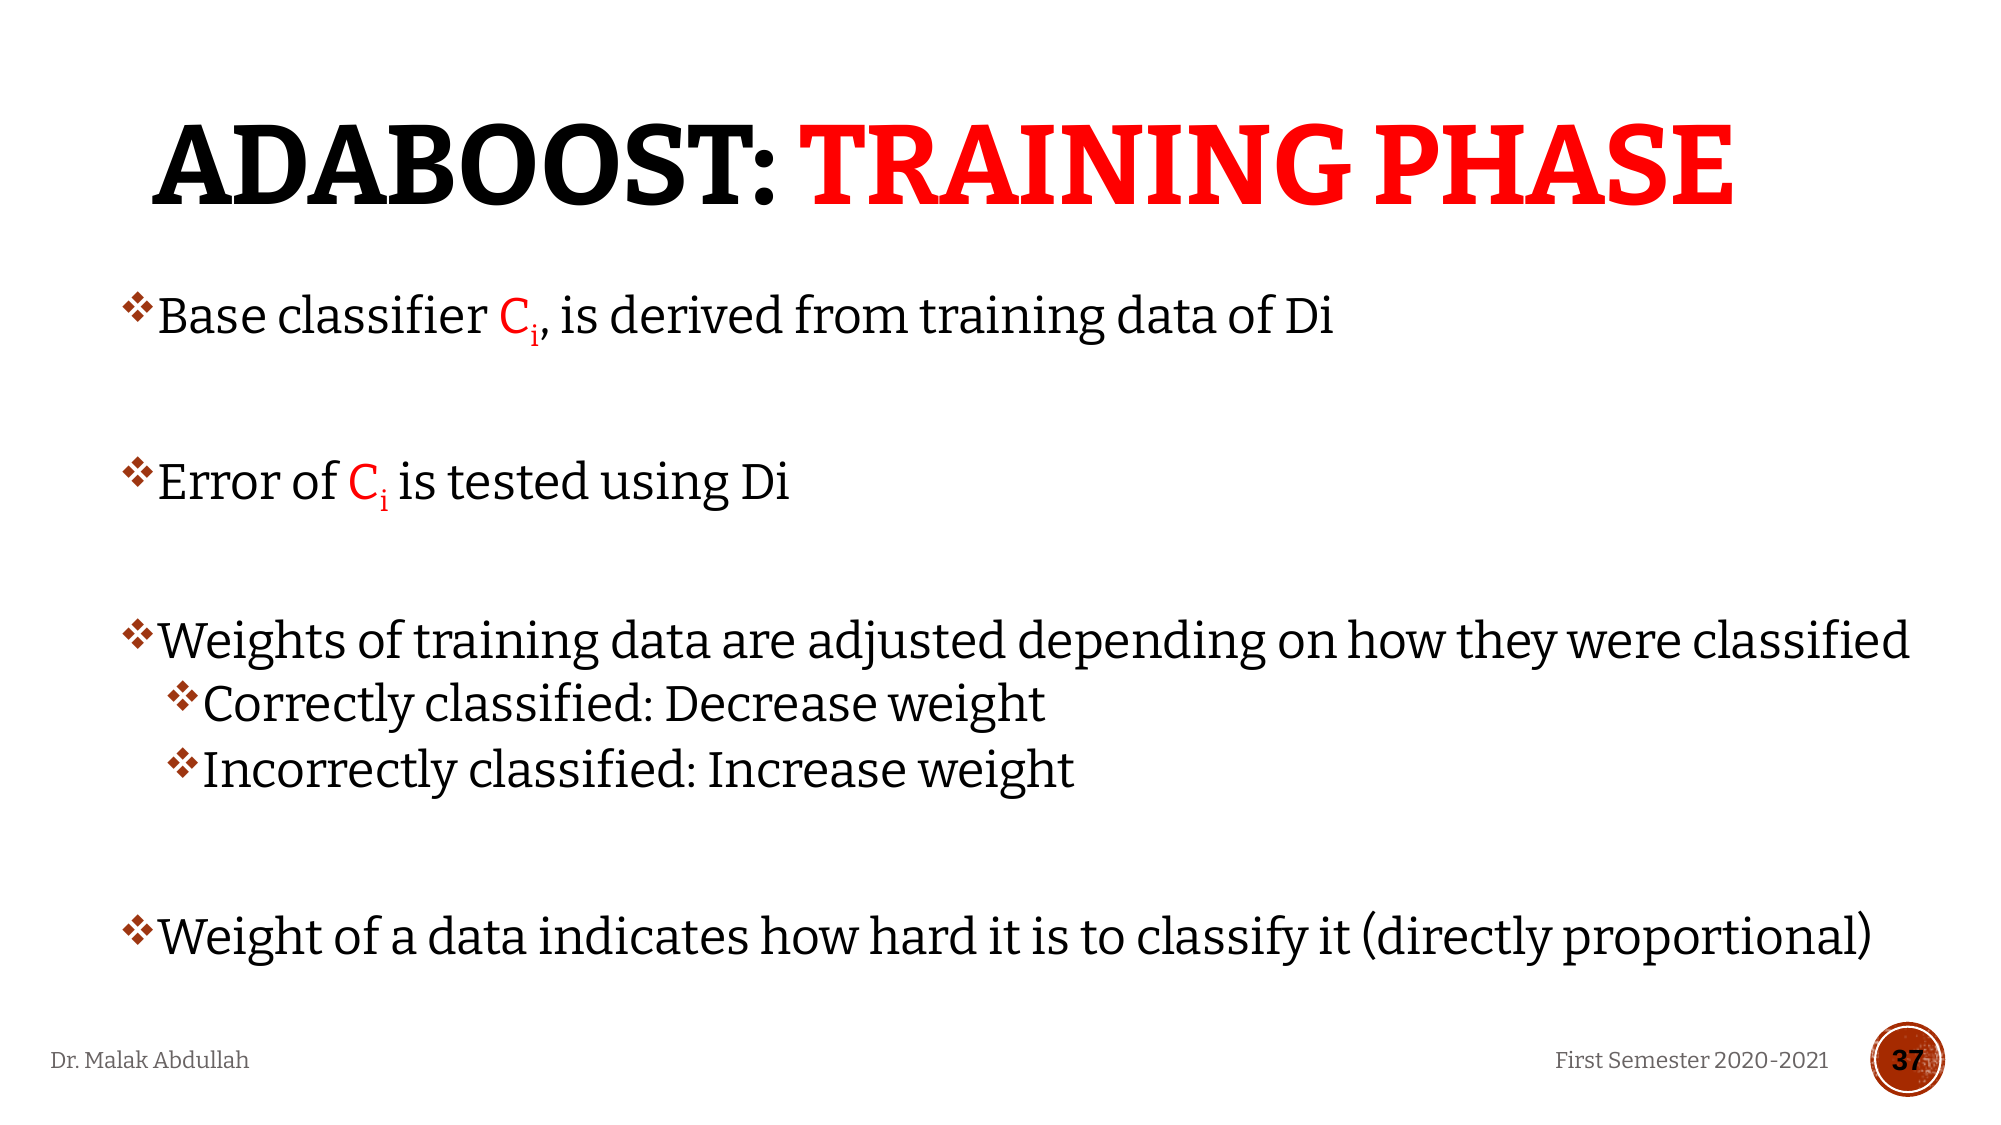

Adaboost: Training Phase
Base classifier Ci, is derived from training data of Di

Error of Ci is tested using Di

Weights of training data are adjusted depending on how they were classified
Correctly classified: Decrease weight
Incorrectly classified: Increase weight

Weight of a data indicates how hard it is to classify it (directly proportional)
Dr. Malak Abdullah
First Semester 2020-2021
37